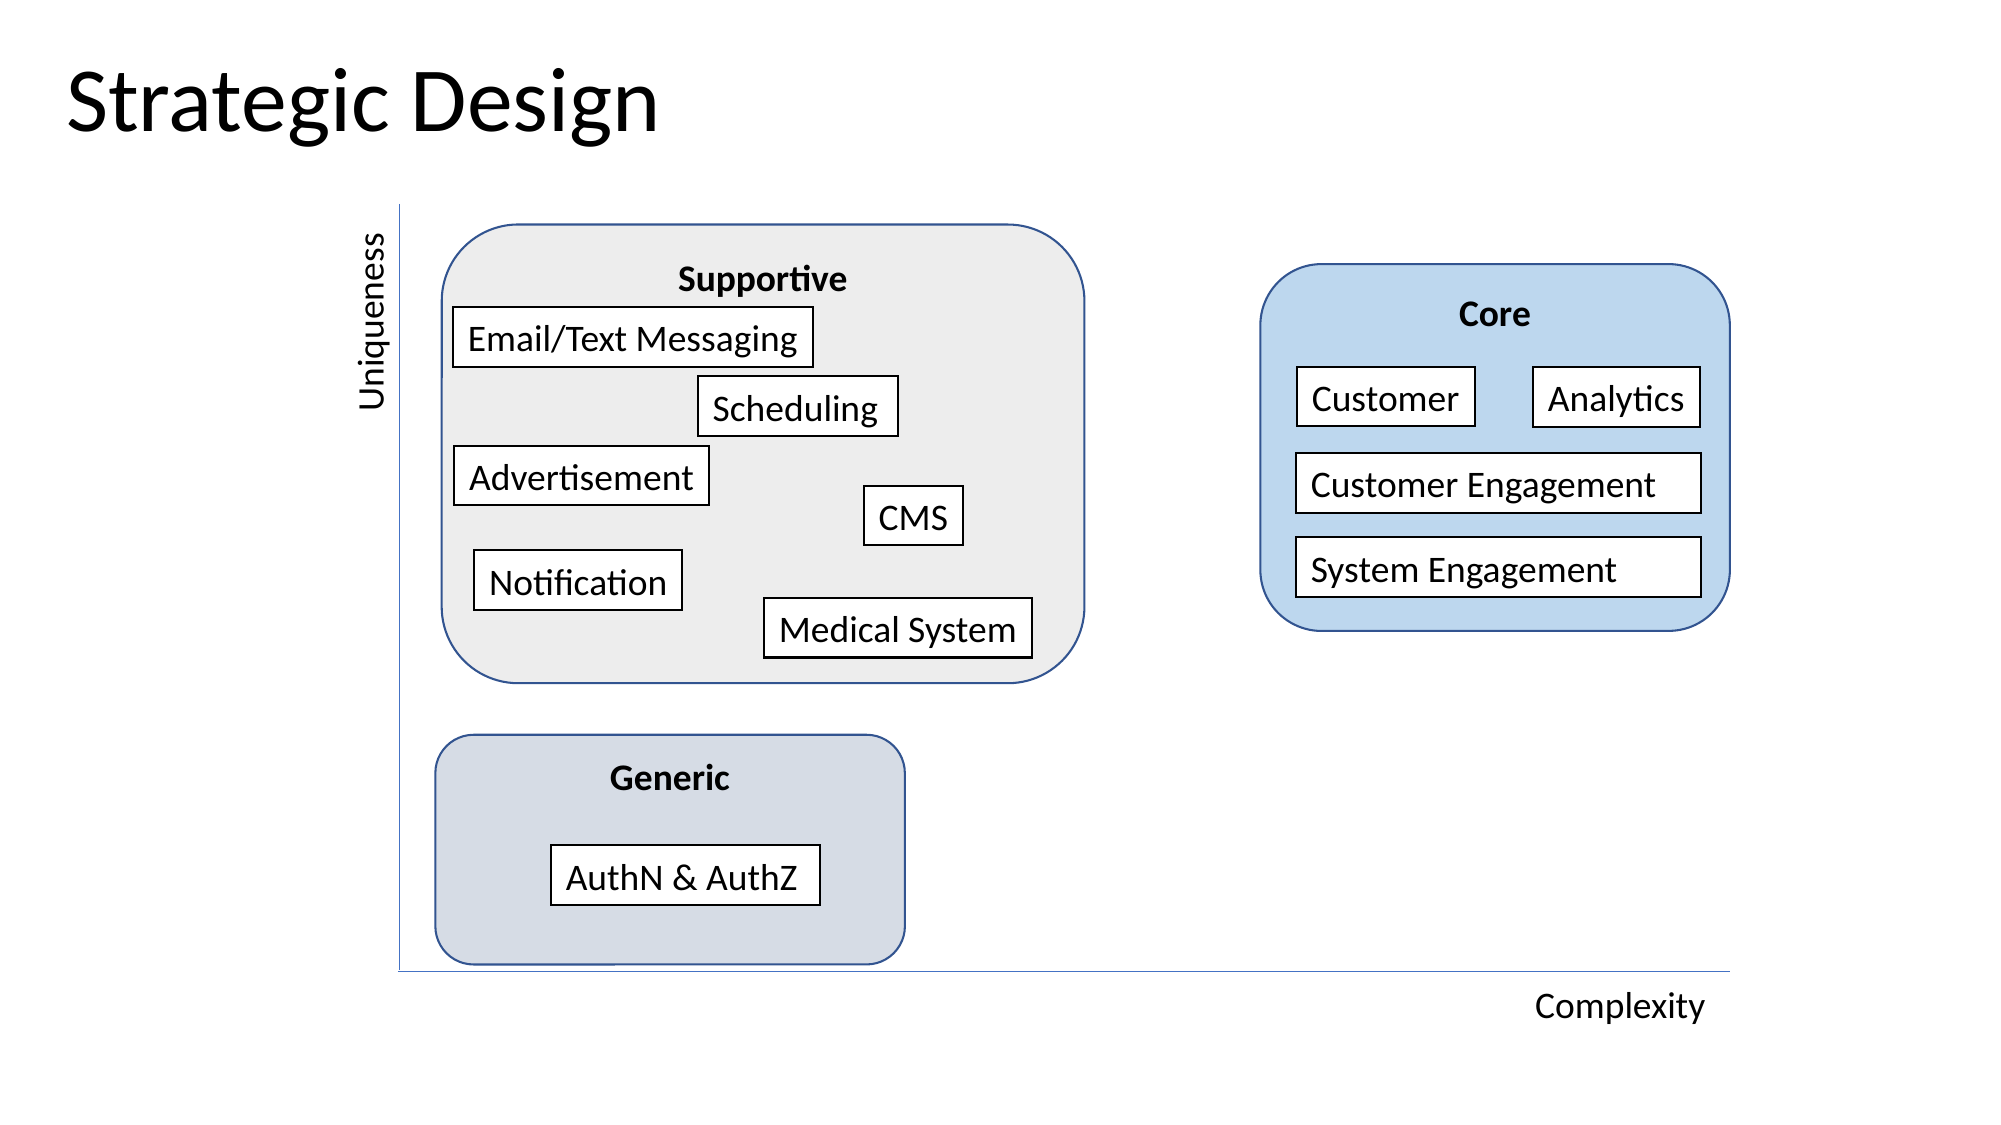

# Strategic Design
Supportive
Core
Uniqueness
Email/Text Messaging
Customer
Analytics
Scheduling
Advertisement
Customer Engagement
CMS
System Engagement
Notification
Medical System
Generic
AuthN & AuthZ
Complexity